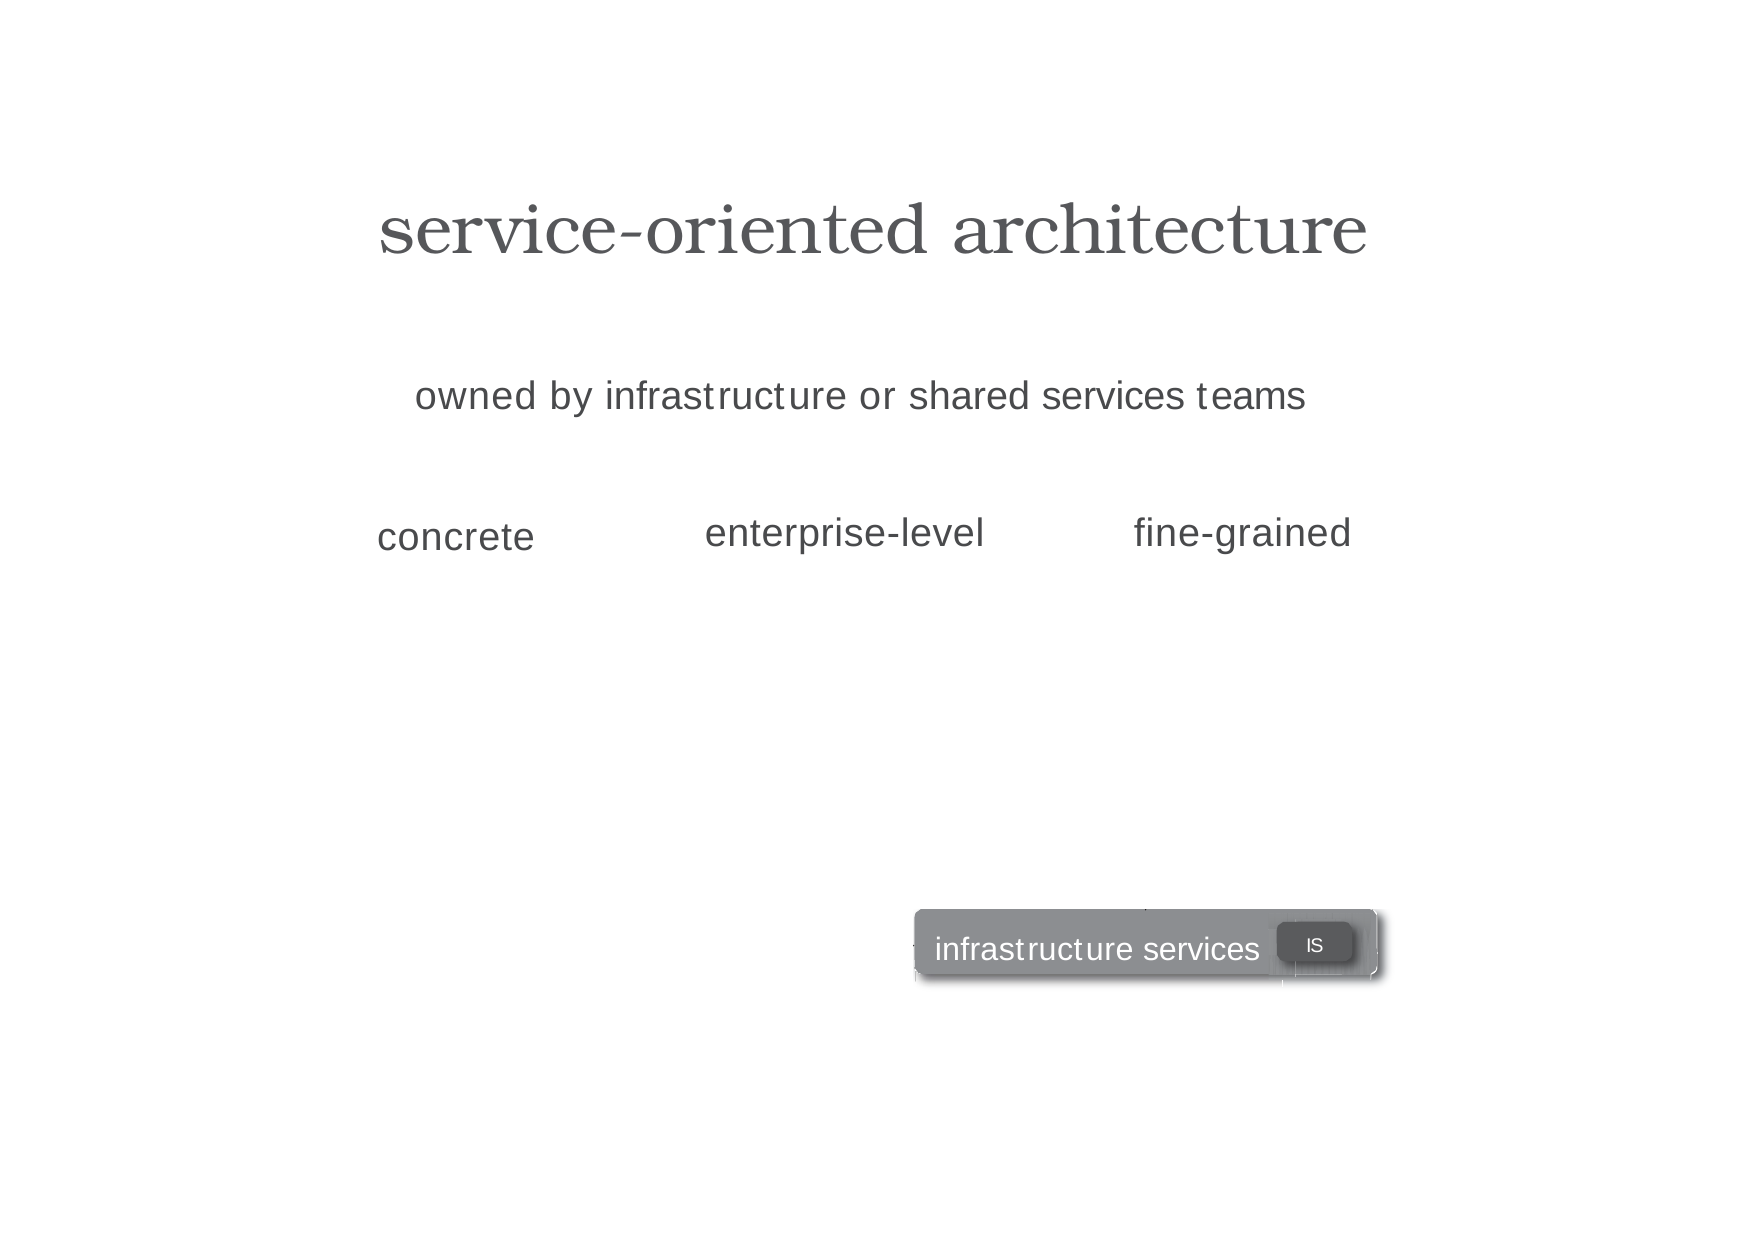

# service-oriented architecture
business services	BS	BS	BS	BS	BS	BS

message bus
process choreographer service orchestrator

enterprise services	ES	ES	ES	ES	ES	ES

owned by infrastructure or shared services teams

enterprise-level
fine-grained
concrete

application services	AS

application services	AS

infrastructure services

IS